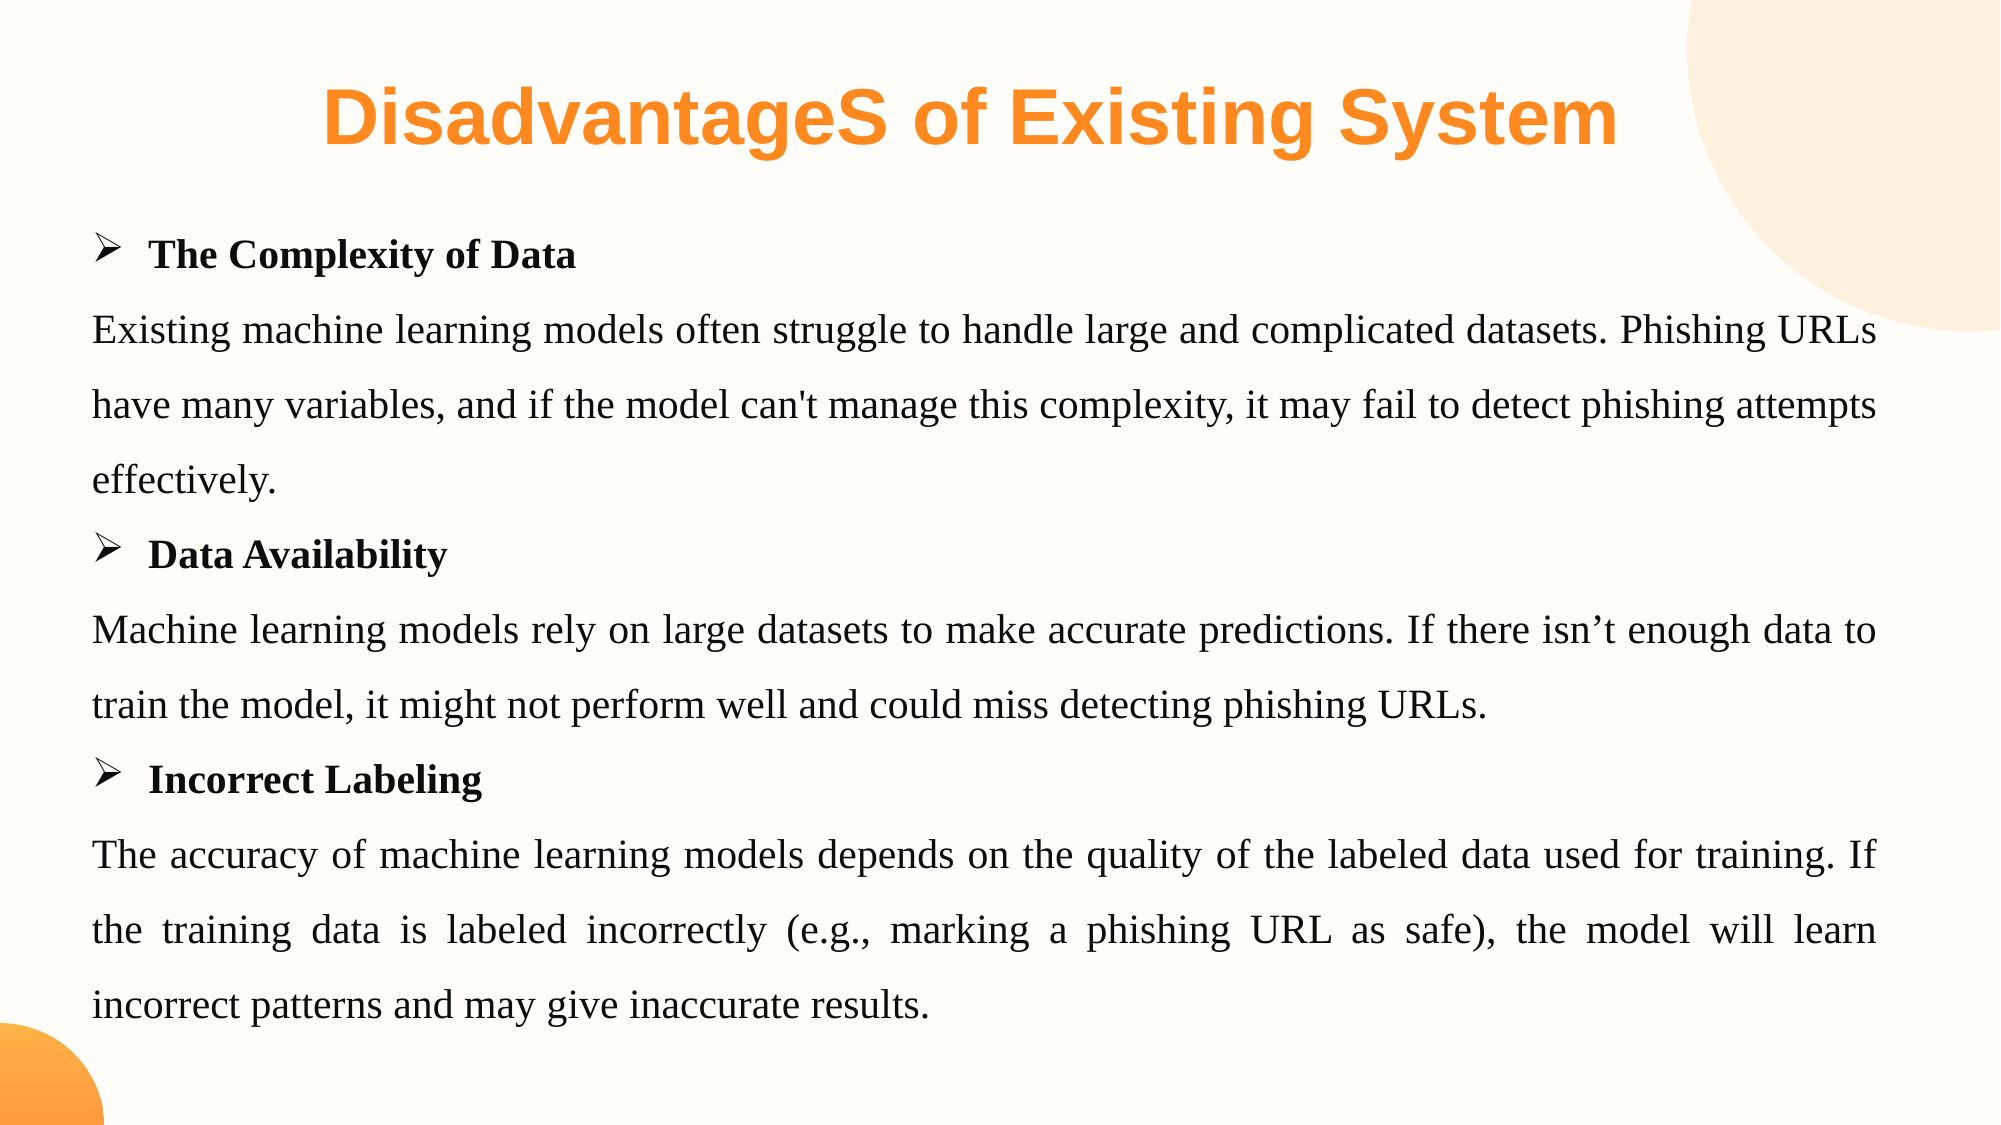

DisadvantageS of Existing System
The Complexity of Data
Existing machine learning models often struggle to handle large and complicated datasets. Phishing URLs have many variables, and if the model can't manage this complexity, it may fail to detect phishing attempts effectively.
Data Availability
Machine learning models rely on large datasets to make accurate predictions. If there isn’t enough data to train the model, it might not perform well and could miss detecting phishing URLs.
Incorrect Labeling
The accuracy of machine learning models depends on the quality of the labeled data used for training. If the training data is labeled incorrectly (e.g., marking a phishing URL as safe), the model will learn incorrect patterns and may give inaccurate results.